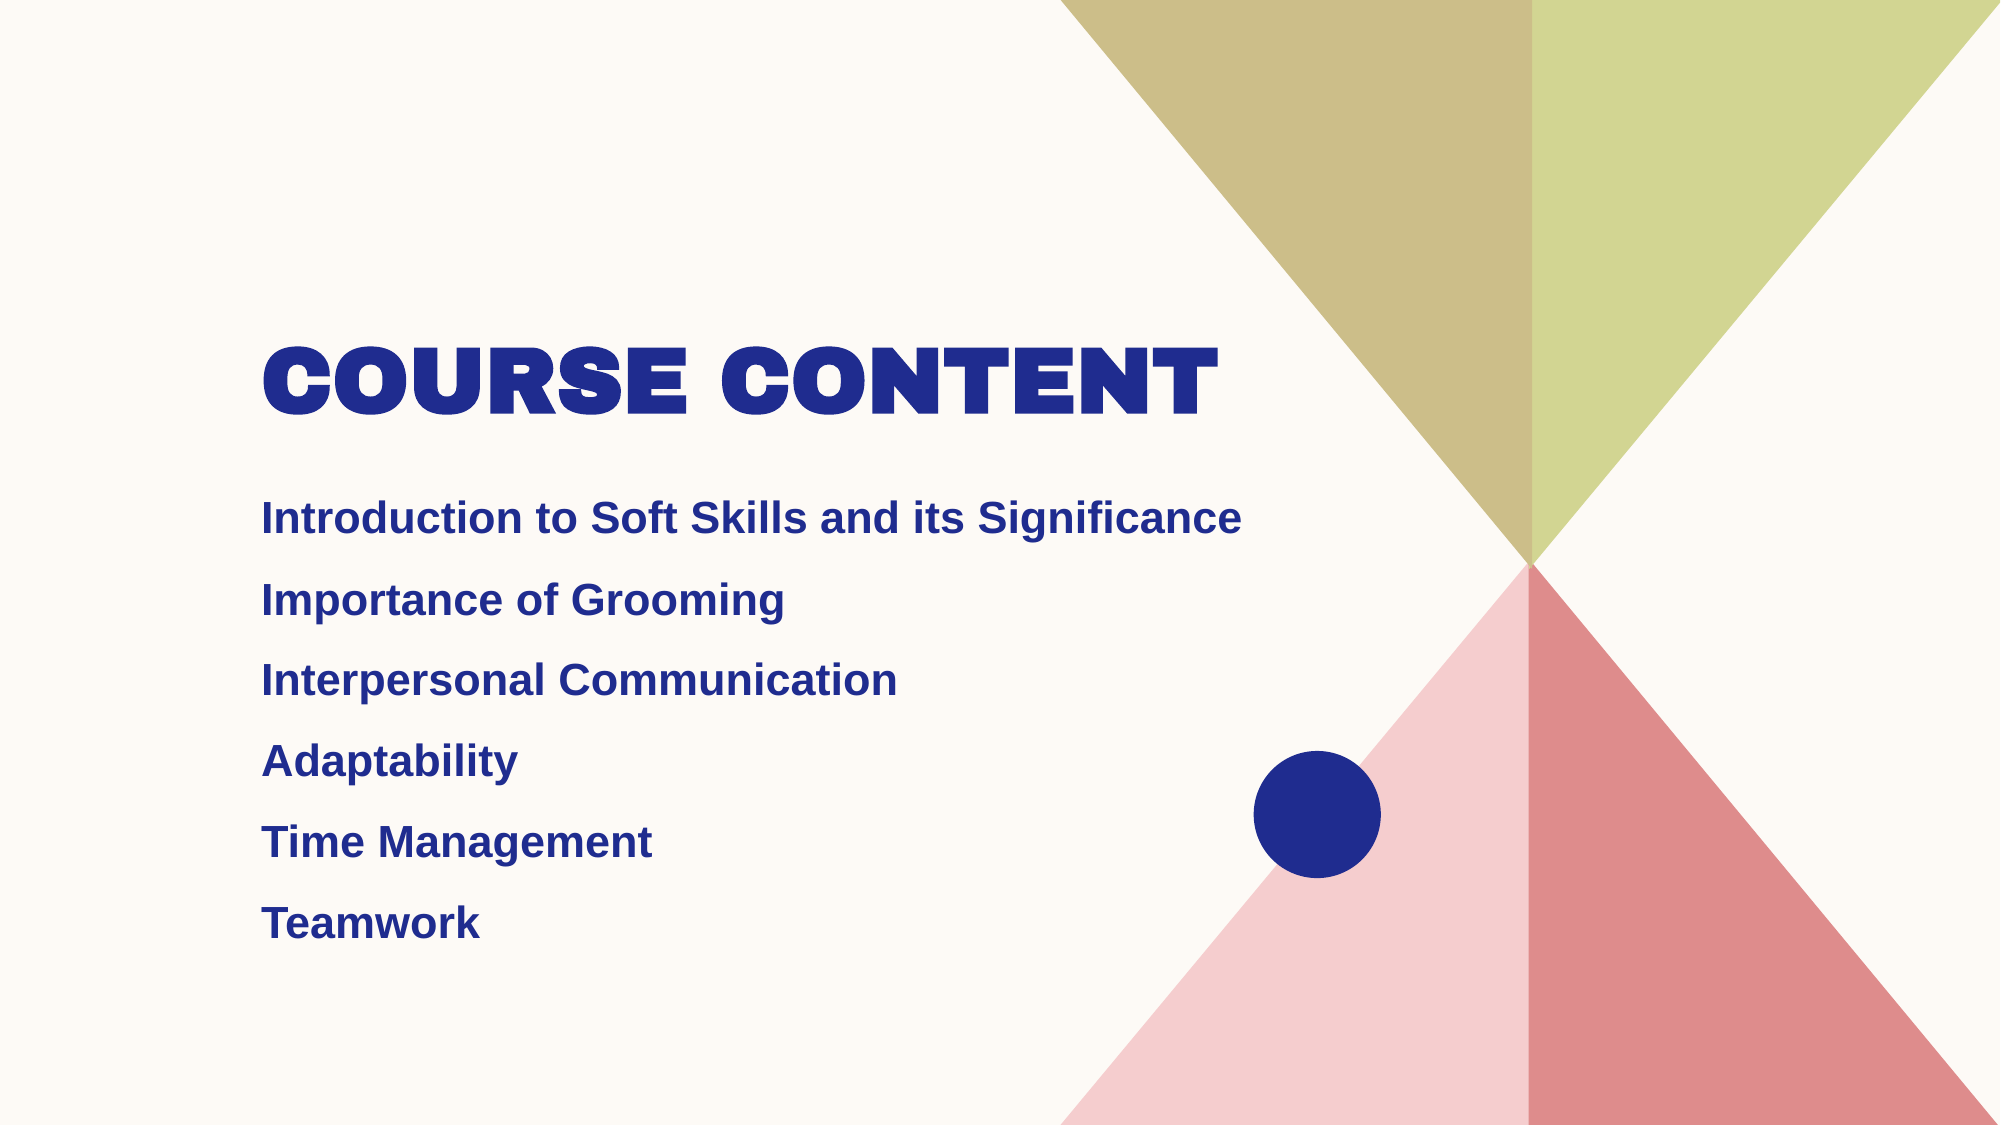

# Course Content
Introduction to Soft Skills and its Significance
Importance of Grooming
Interpersonal Communication
Adaptability
Time Management
Teamwork